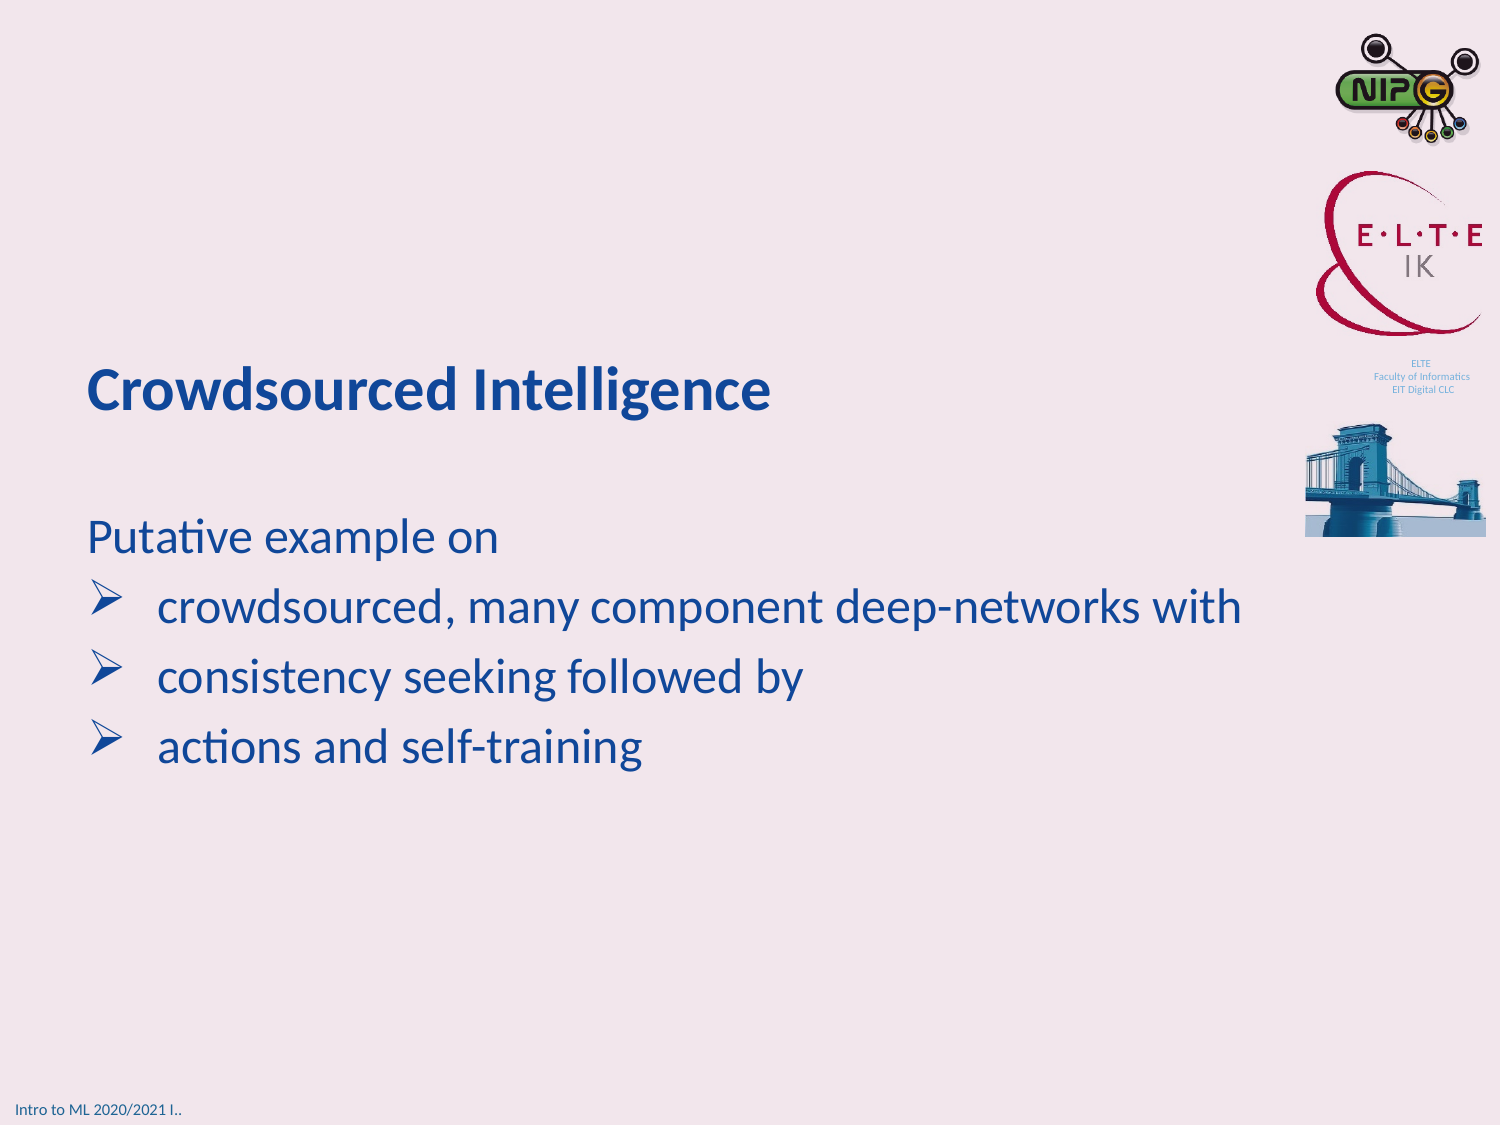

Crowdsourced Intelligence

Putative example on
crowdsourced, many component deep-networks with
consistency seeking followed by
actions and self-training